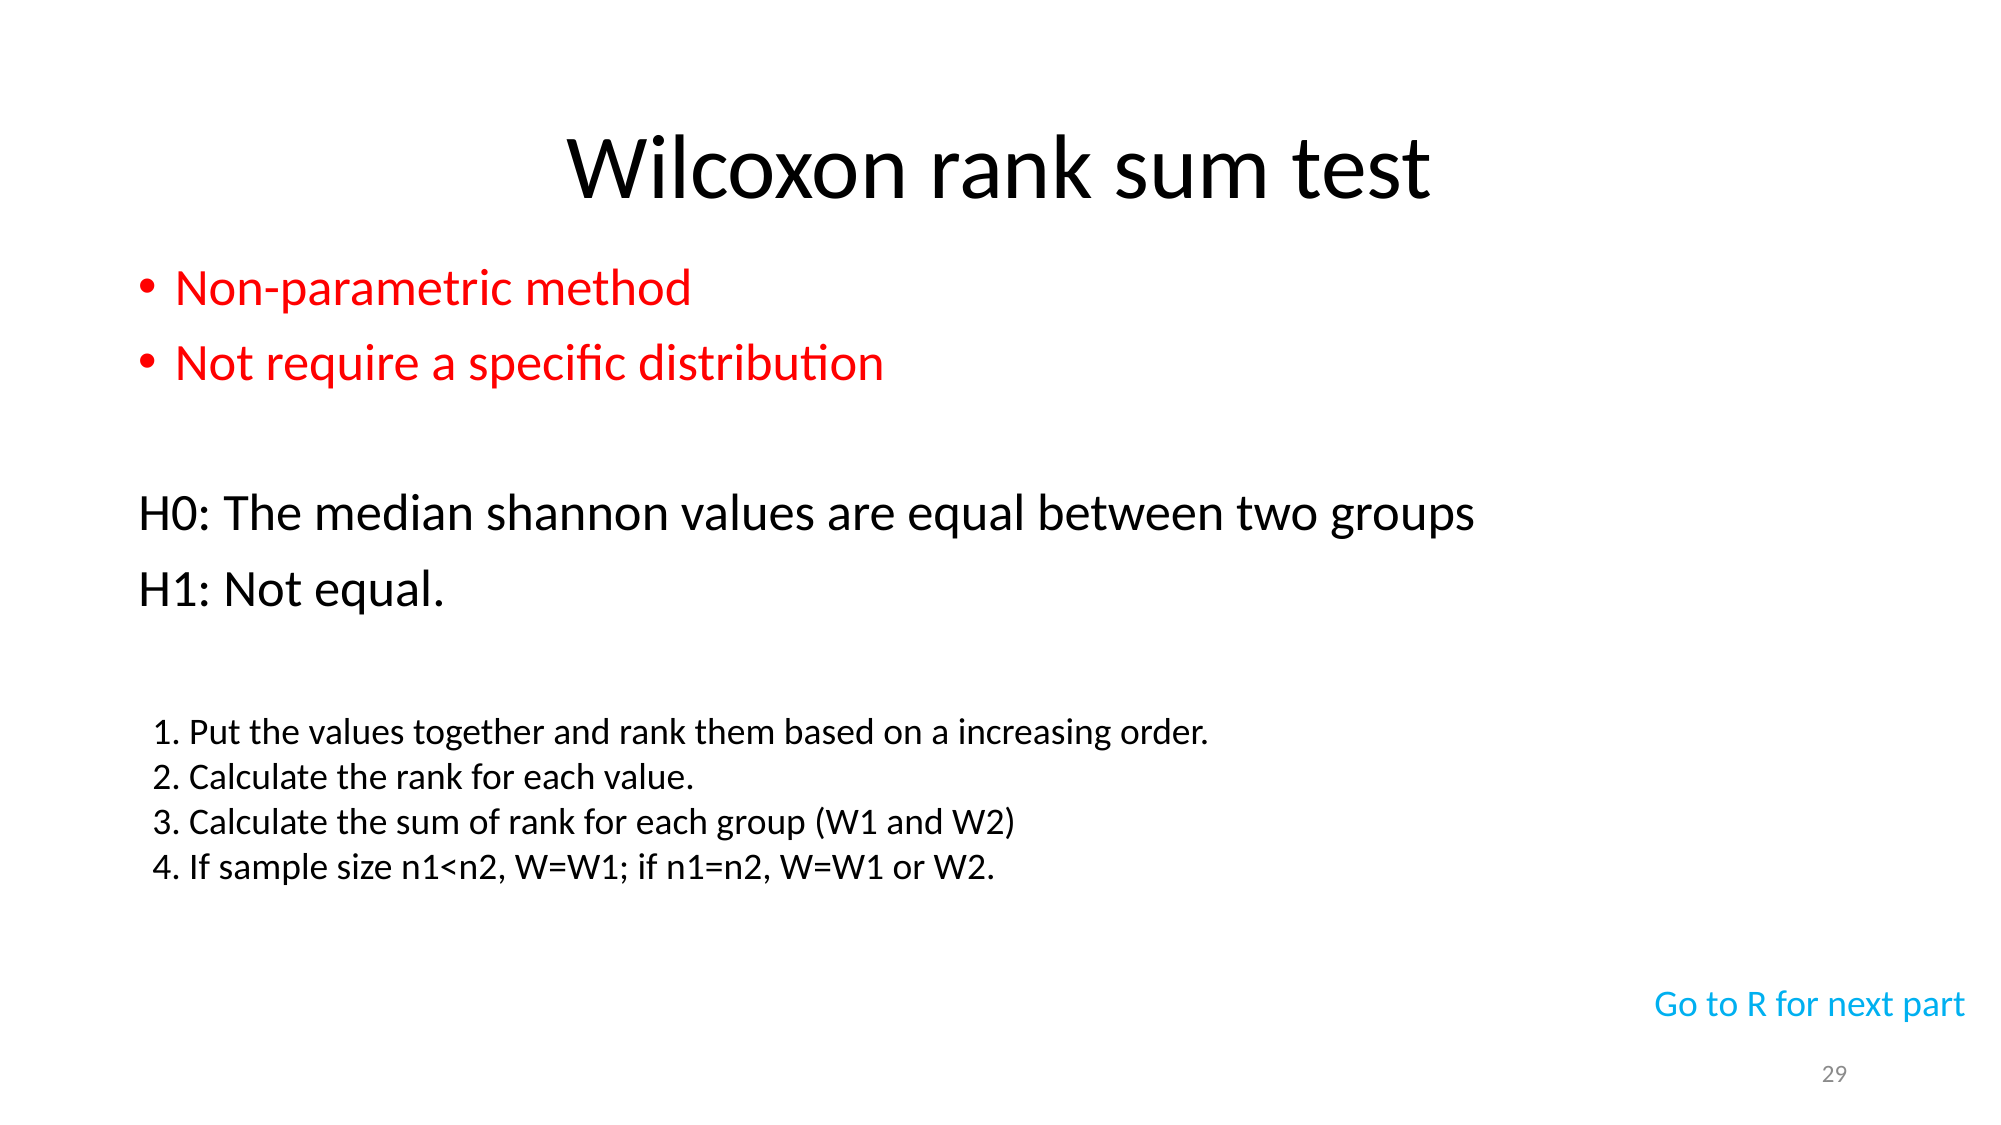

# Wilcoxon rank sum test
Non-parametric method
Not require a specific distribution

H0: The median shannon values are equal between two groups
H1: Not equal.

1. Put the values together and rank them based on a increasing order.
2. Calculate the rank for each value.
3. Calculate the sum of rank for each group (W1 and W2)
4. If sample size n1<n2, W=W1; if n1=n2, W=W1 or W2.

Go to R for next part
29